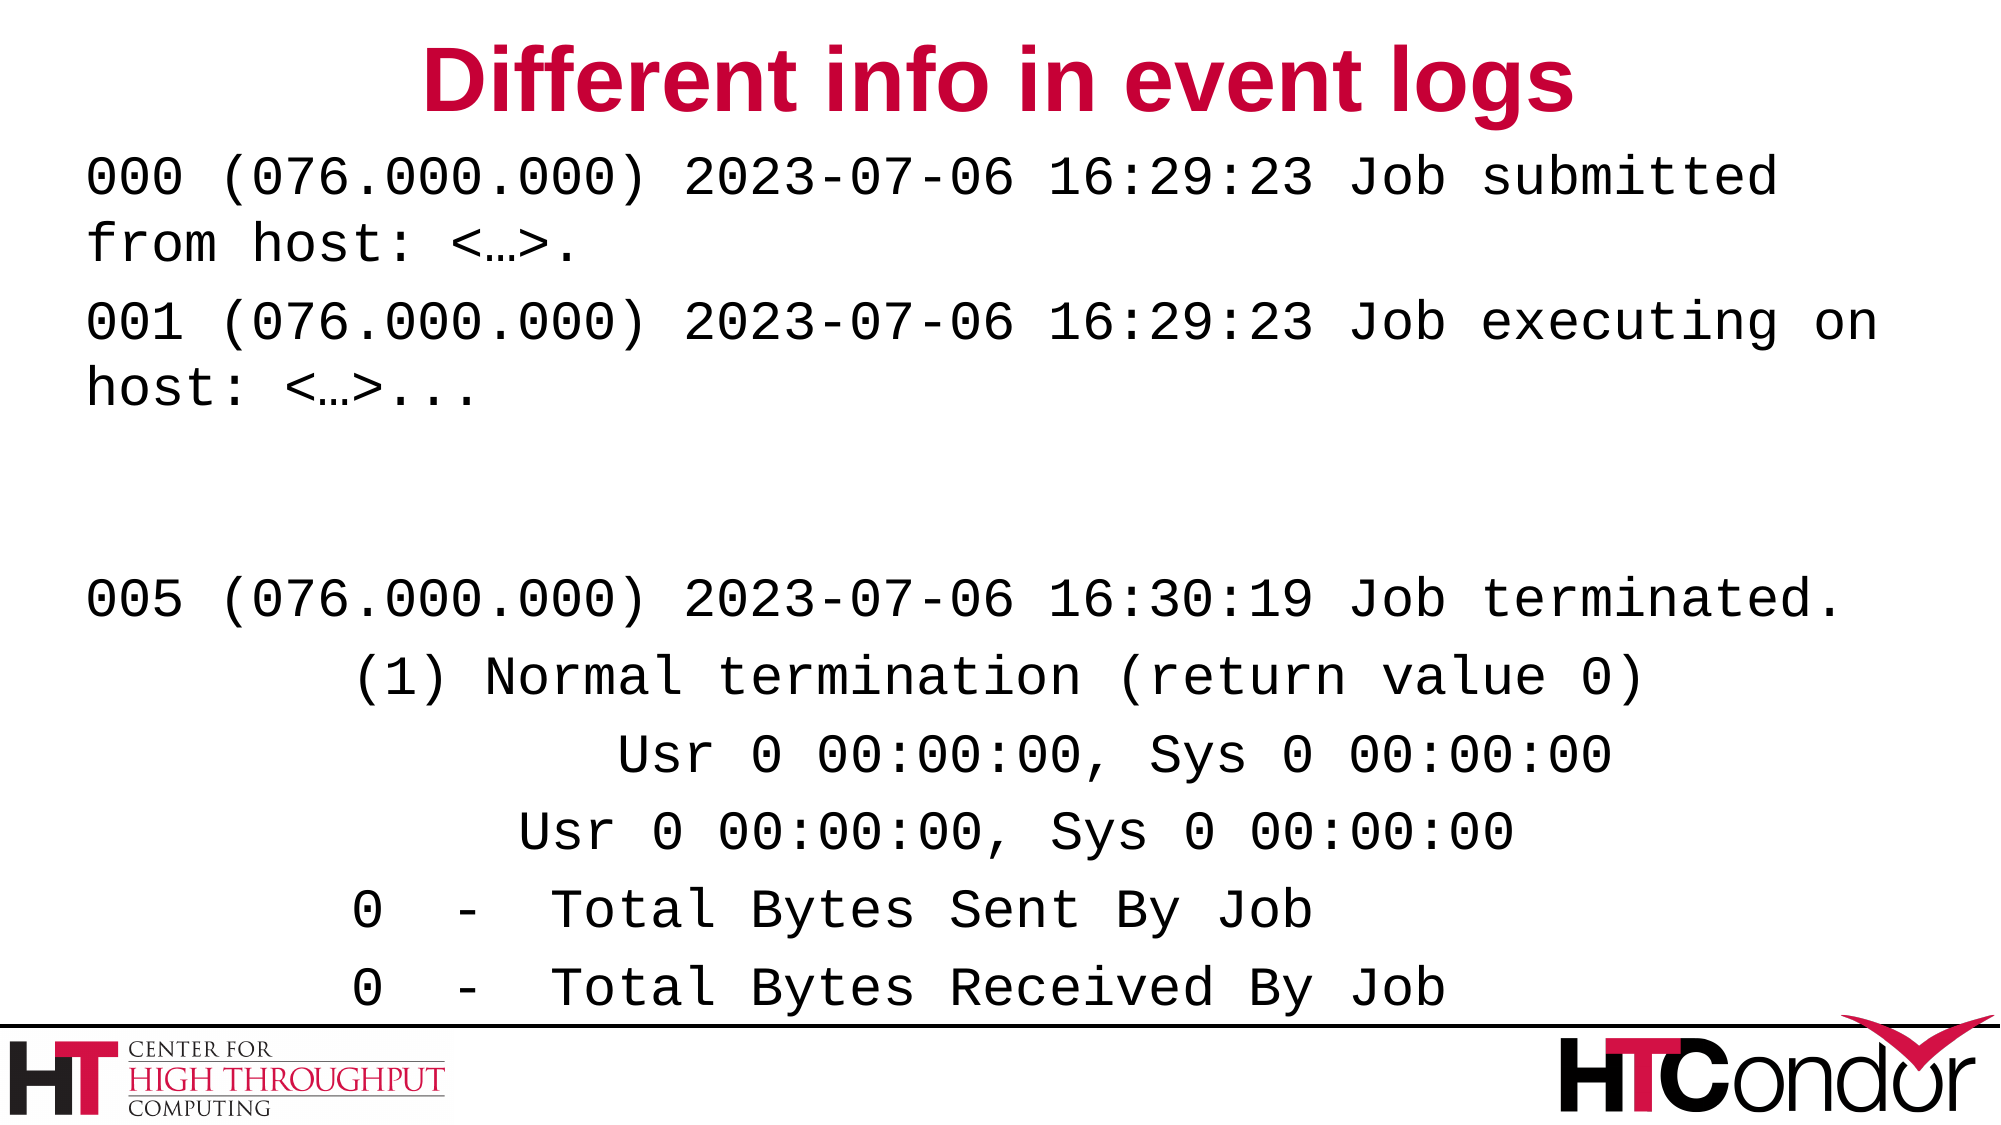

# Different info in event logs
000 (076.000.000) 2023-07-06 16:29:23 Job submitted from host: <…>.
001 (076.000.000) 2023-07-06 16:29:23 Job executing on host: <…>...
005 (076.000.000) 2023-07-06 16:30:19 Job terminated.
        (1) Normal termination (return value 0)
                Usr 0 00:00:00, Sys 0 00:00:00
		    Usr 0 00:00:00, Sys 0 00:00:00
        0  -  Total Bytes Sent By Job
        0  -  Total Bytes Received By Job